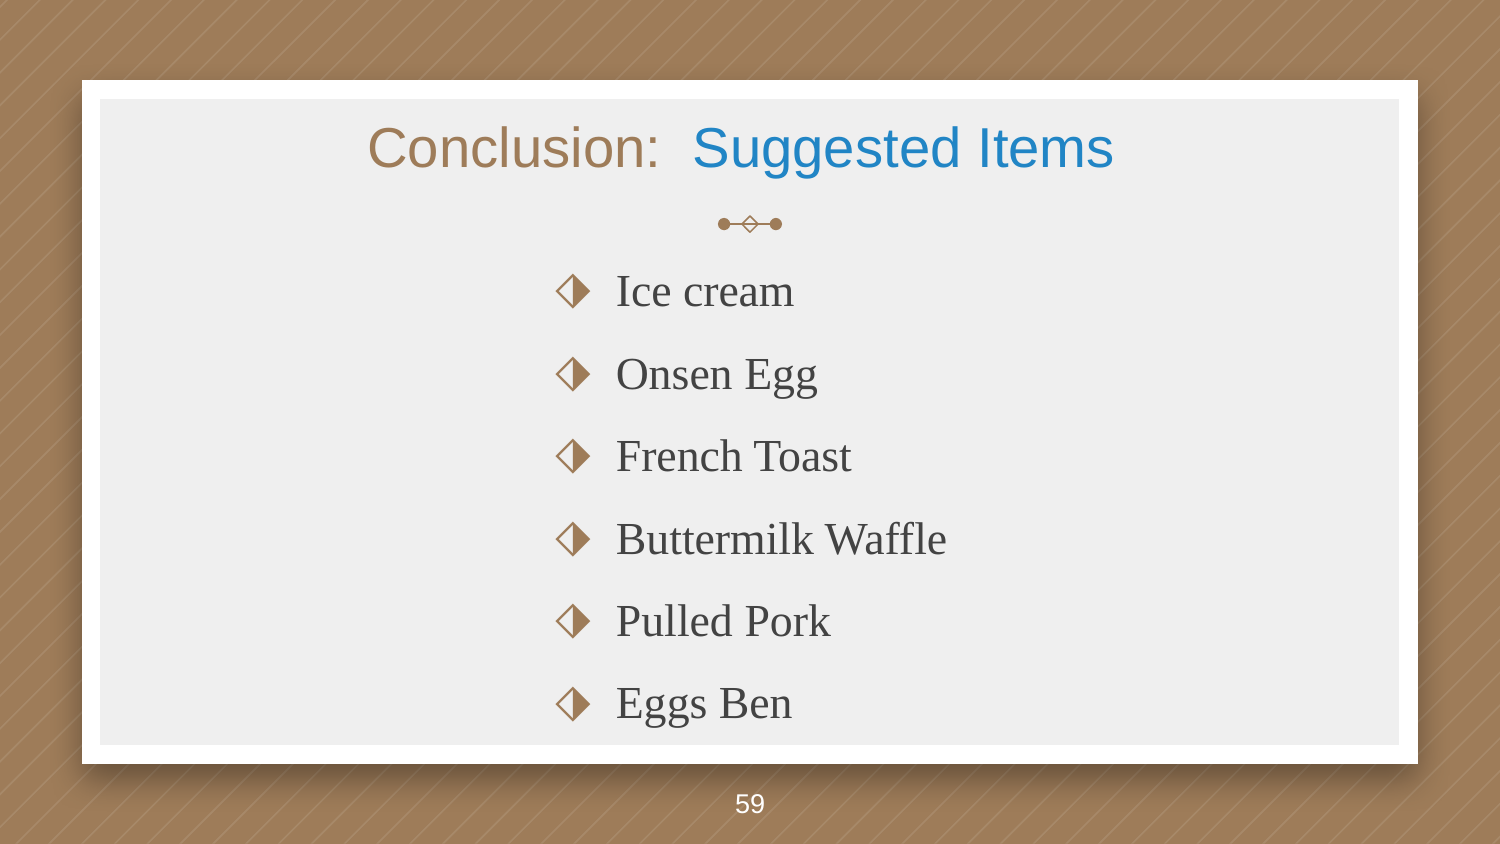

# Conclusion:  Suggested Items
Ice cream
Onsen Egg
French Toast
Buttermilk Waffle
Pulled Pork
Eggs Ben

59